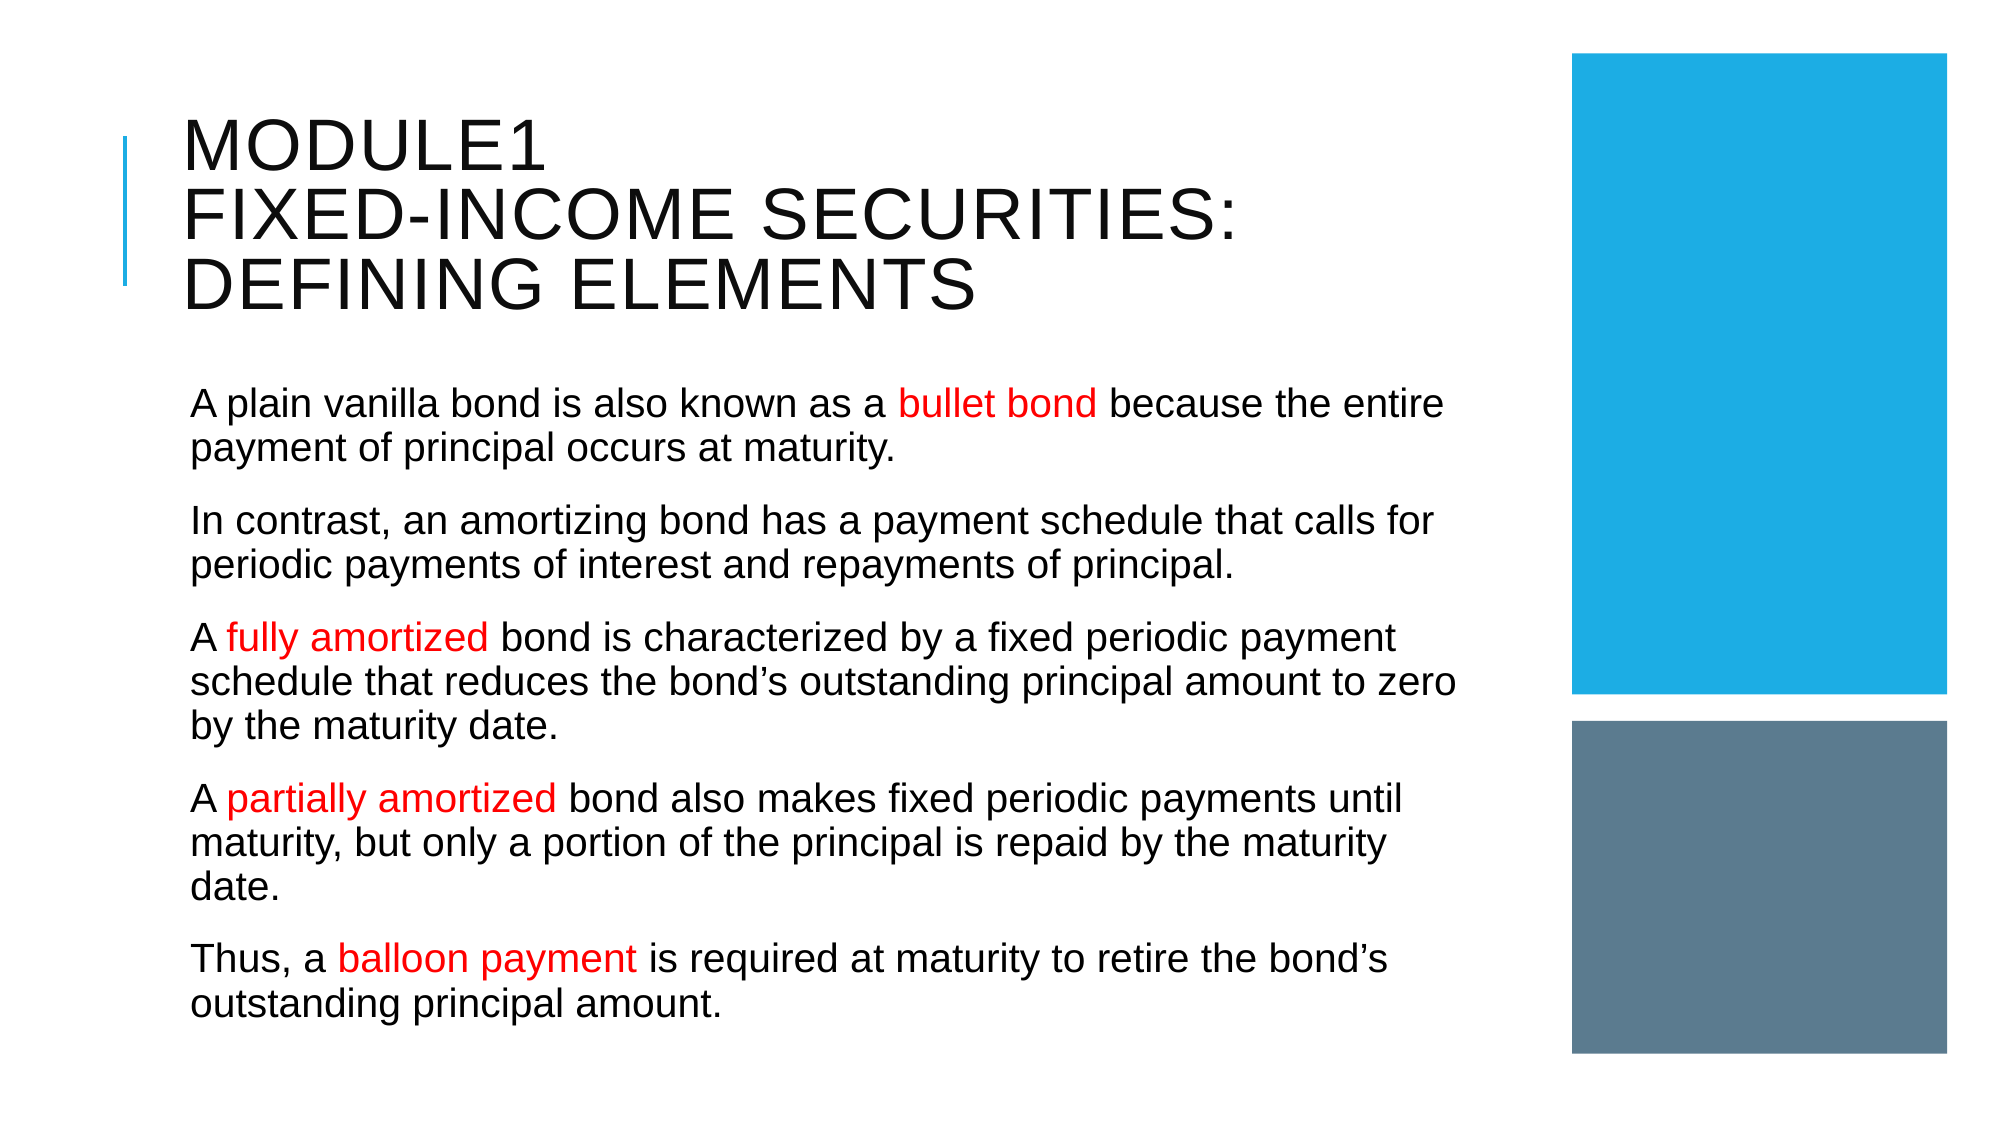

# Module1 Fixed-Income Securities: Defining Elements
A plain vanilla bond is also known as a bullet bond because the entire payment of principal occurs at maturity.
In contrast, an amortizing bond has a payment schedule that calls for periodic payments of interest and repayments of principal.
A fully amortized bond is characterized by a fixed periodic payment schedule that reduces the bond’s outstanding principal amount to zero by the maturity date.
A partially amortized bond also makes fixed periodic payments until maturity, but only a portion of the principal is repaid by the maturity date.
Thus, a balloon payment is required at maturity to retire the bond’s outstanding principal amount.